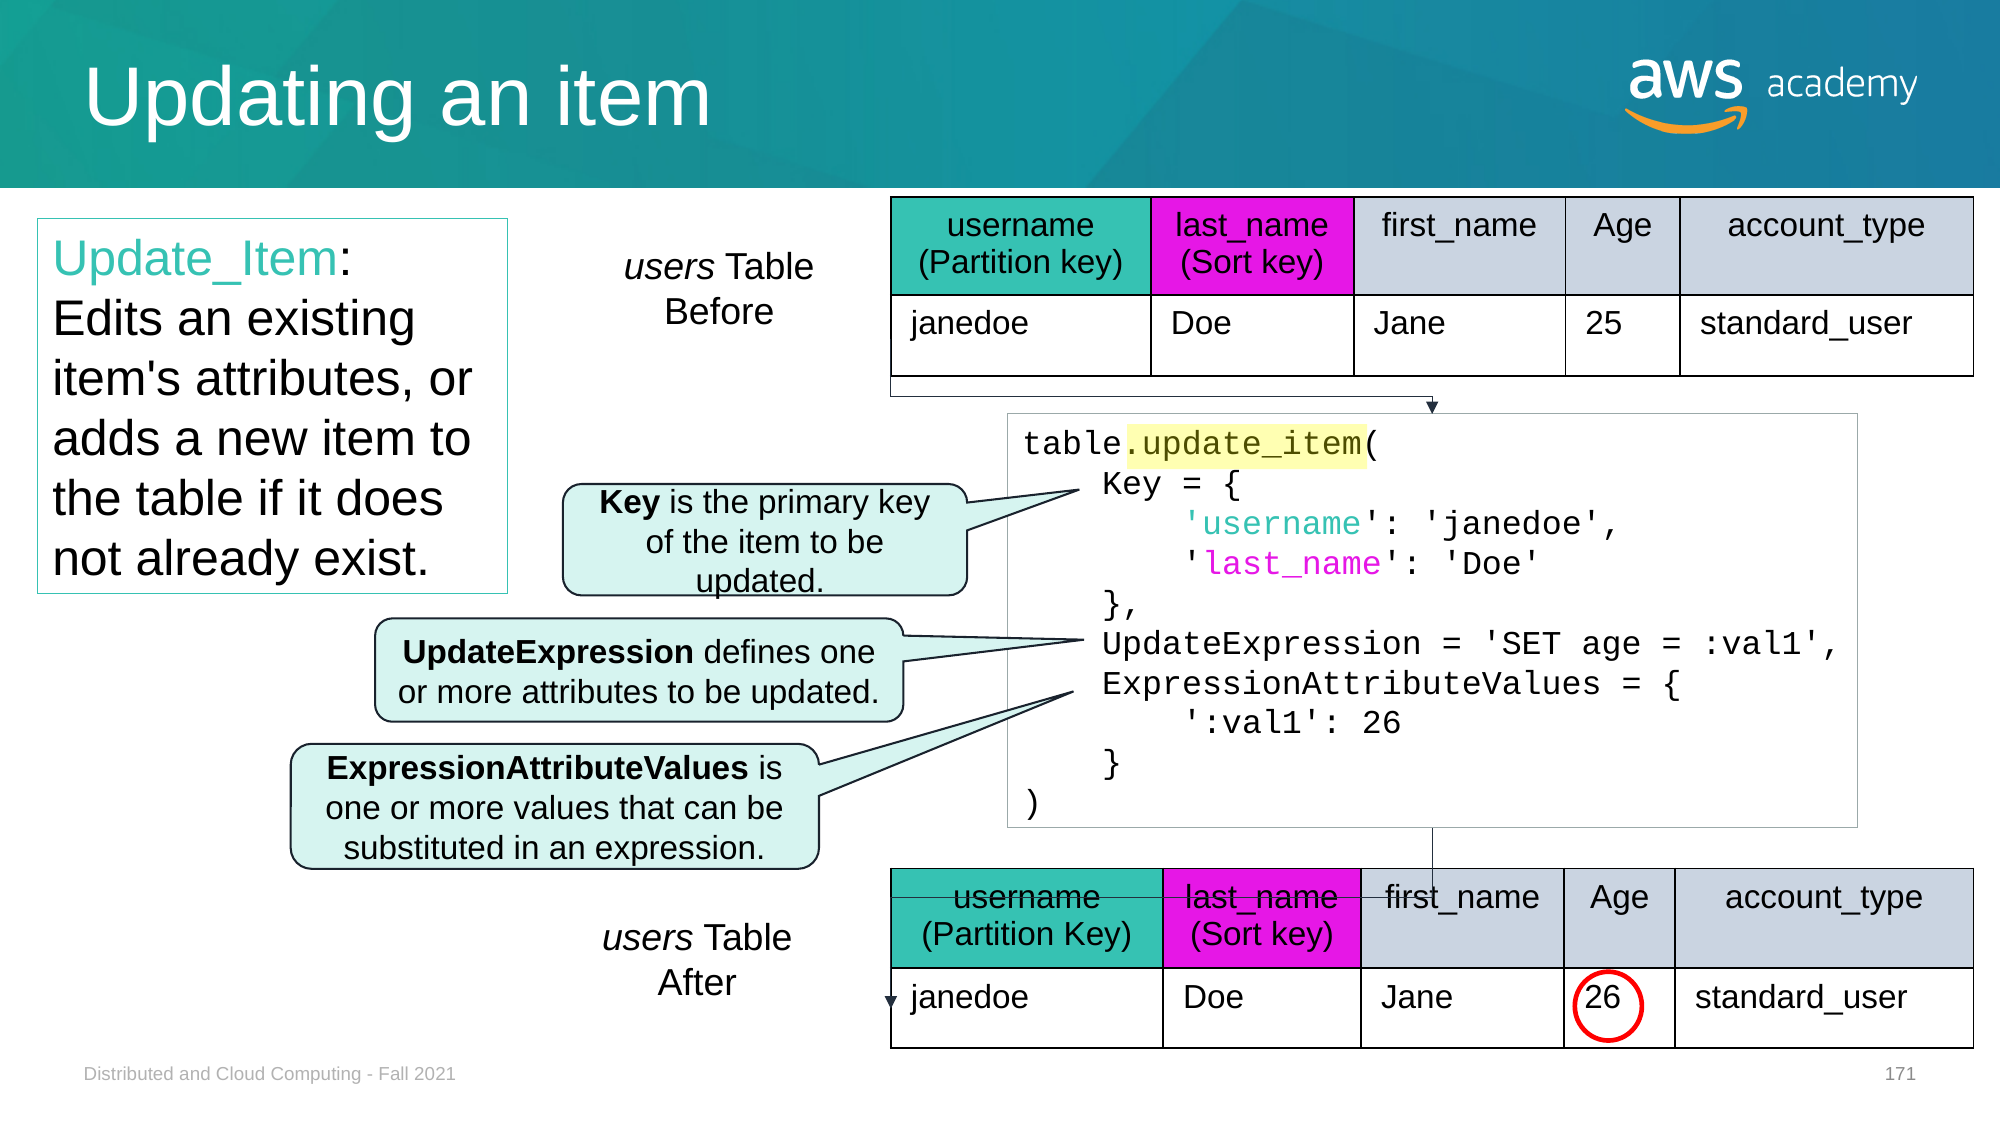

# Updating an item
| username (Partition key) | last\_name (Sort key) | first\_name | Age | account\_type |
| --- | --- | --- | --- | --- |
| janedoe | Doe | Jane | 25 | standard\_user |
Update_Item:
Edits an existing item's attributes, or adds a new item to the table if it does
not already exist.
users Table
Before

table.update_item(
    Key = {
        'username': 'janedoe',
        'last_name': 'Doe'
    },
    UpdateExpression = 'SET age = :val1',
    ExpressionAttributeValues = {
        ':val1': 26
    }
)

Key is the primary key of the item to be updated.
UpdateExpression defines one or more attributes to be updated.
ExpressionAttributeValues is one or more values that can be substituted in an expression.
| username (Partition Key) | last\_name (Sort key) | first\_name | Age | account\_type |
| --- | --- | --- | --- | --- |
| janedoe | Doe | Jane | 26 | standard\_user |
users Table
After

Distributed and Cloud Computing - Fall 2021
171